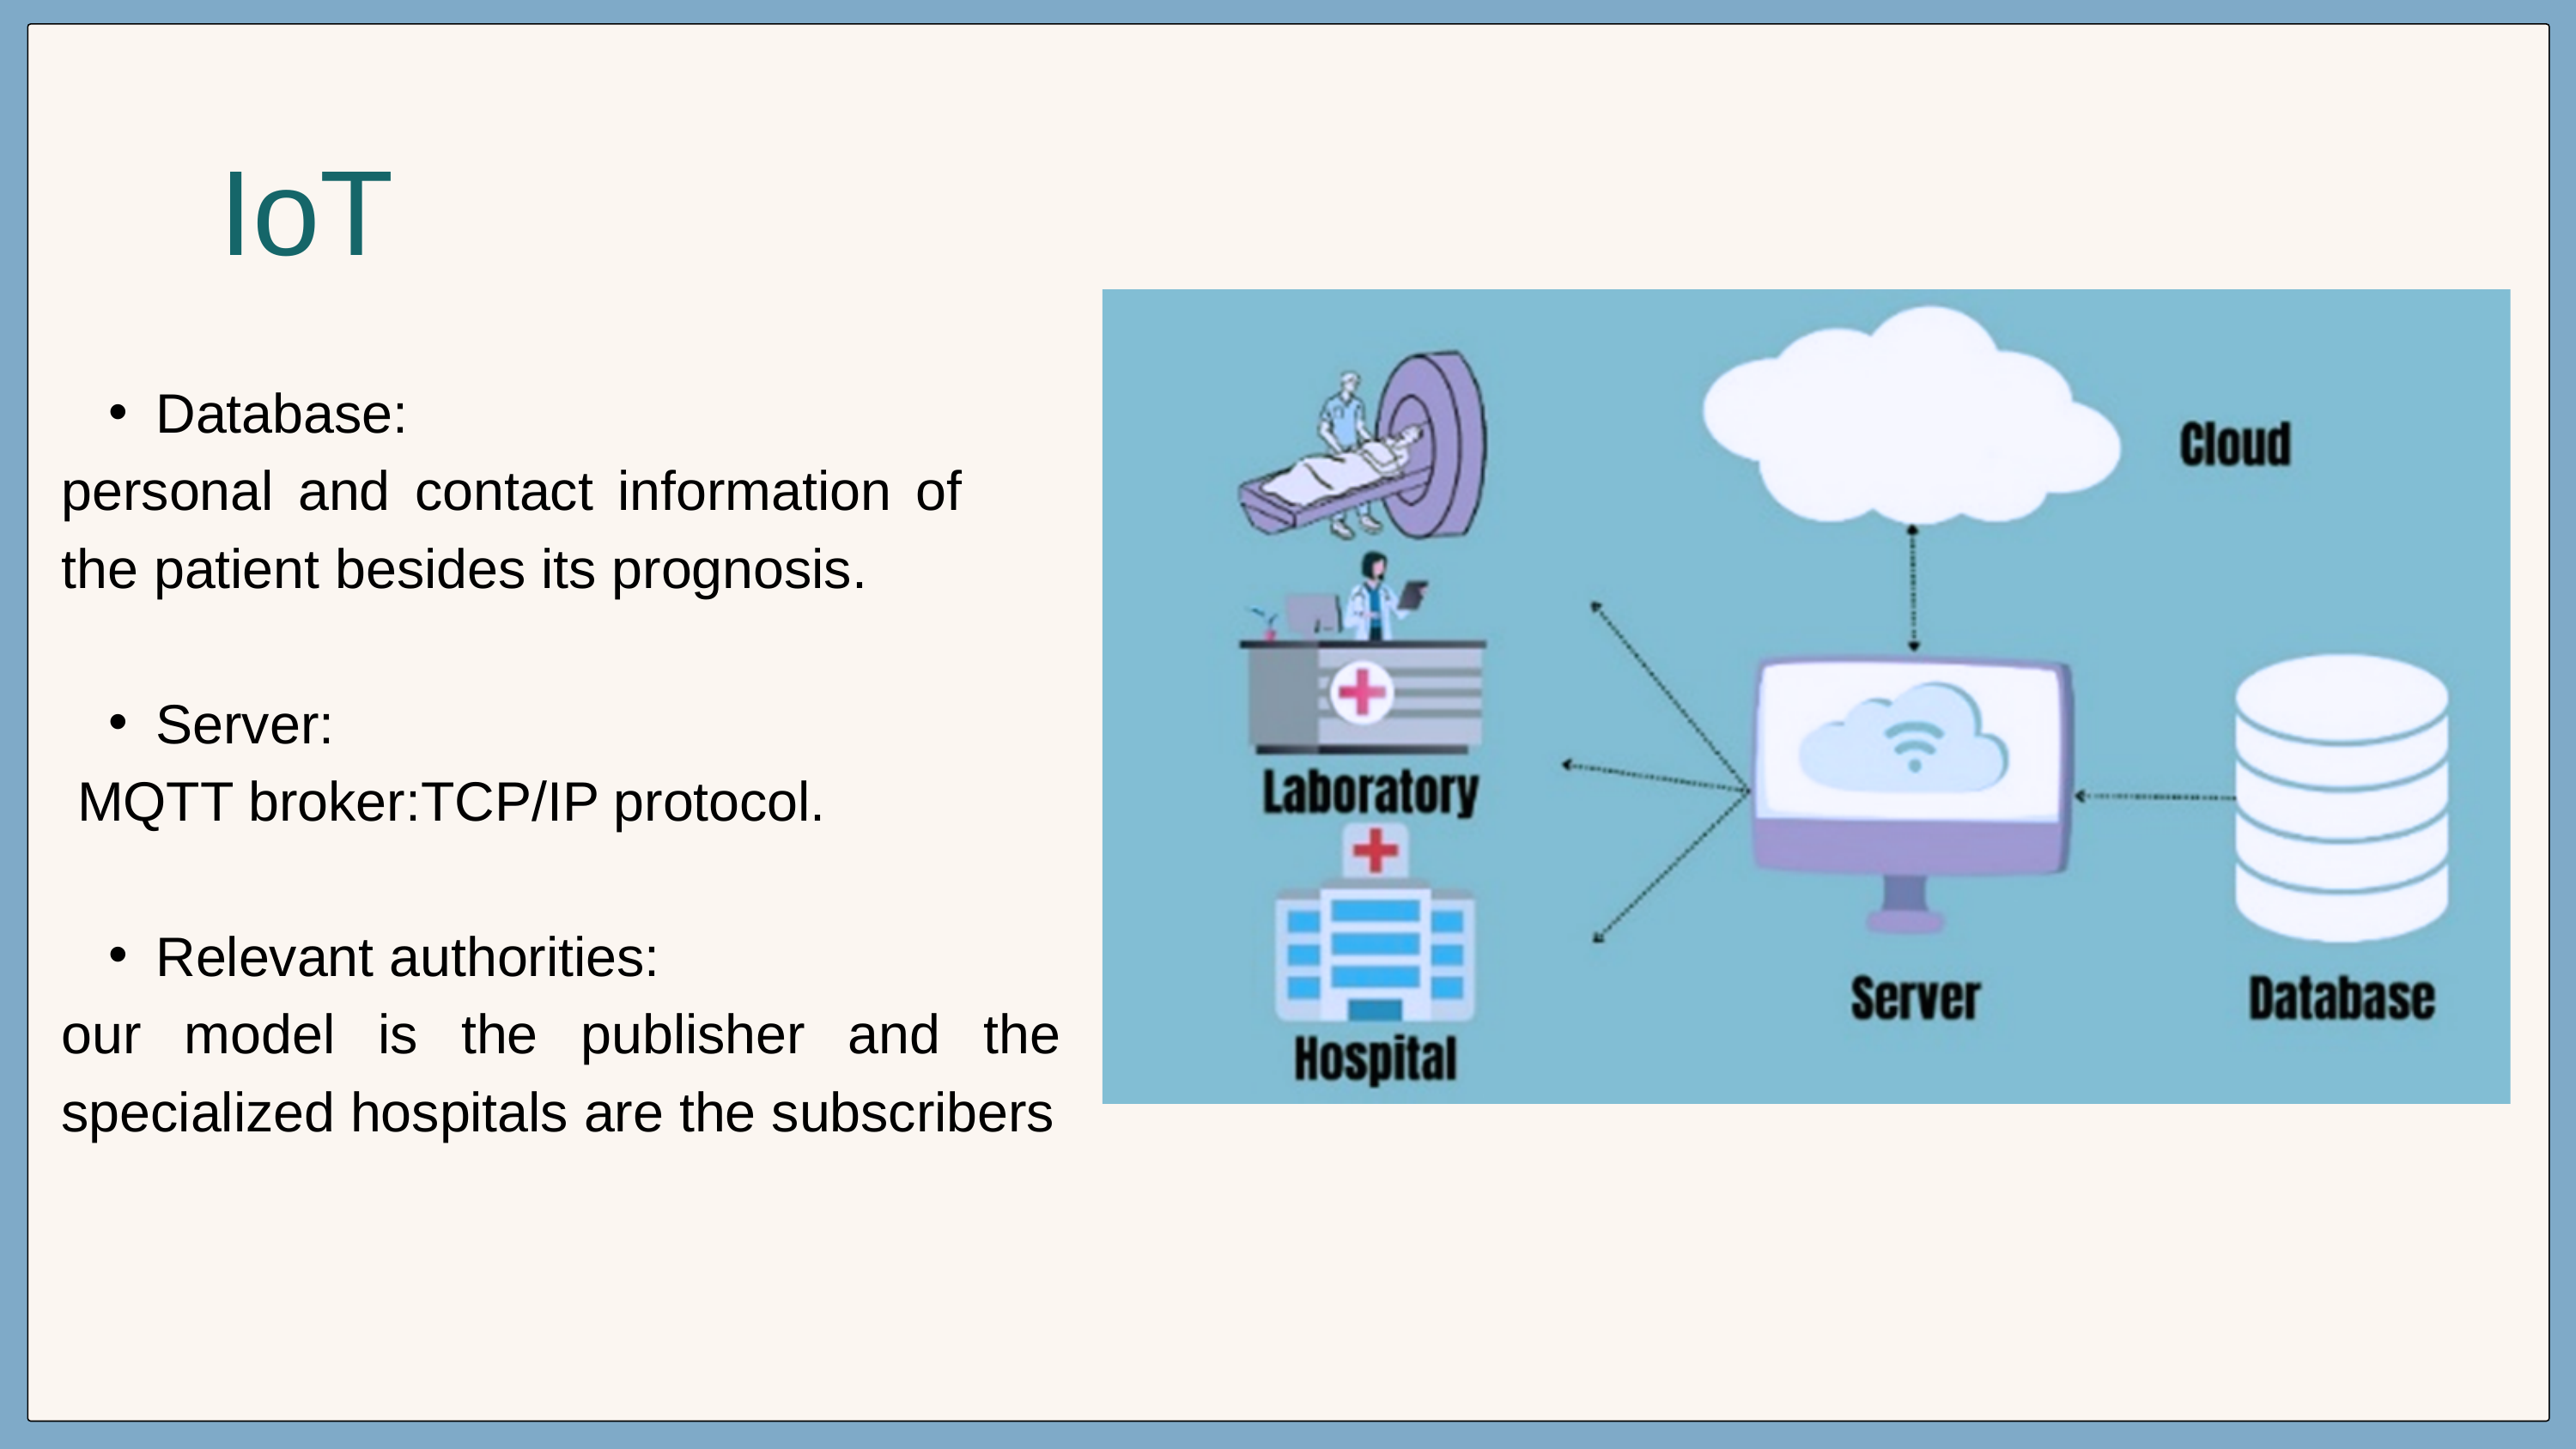

IoT

Database:
personal and contact information of     the patient besides its prognosis.

Server:
 MQTT broker:TCP/IP protocol.

Relevant authorities:
our model is the publisher and the specialized hospitals are the subscribers